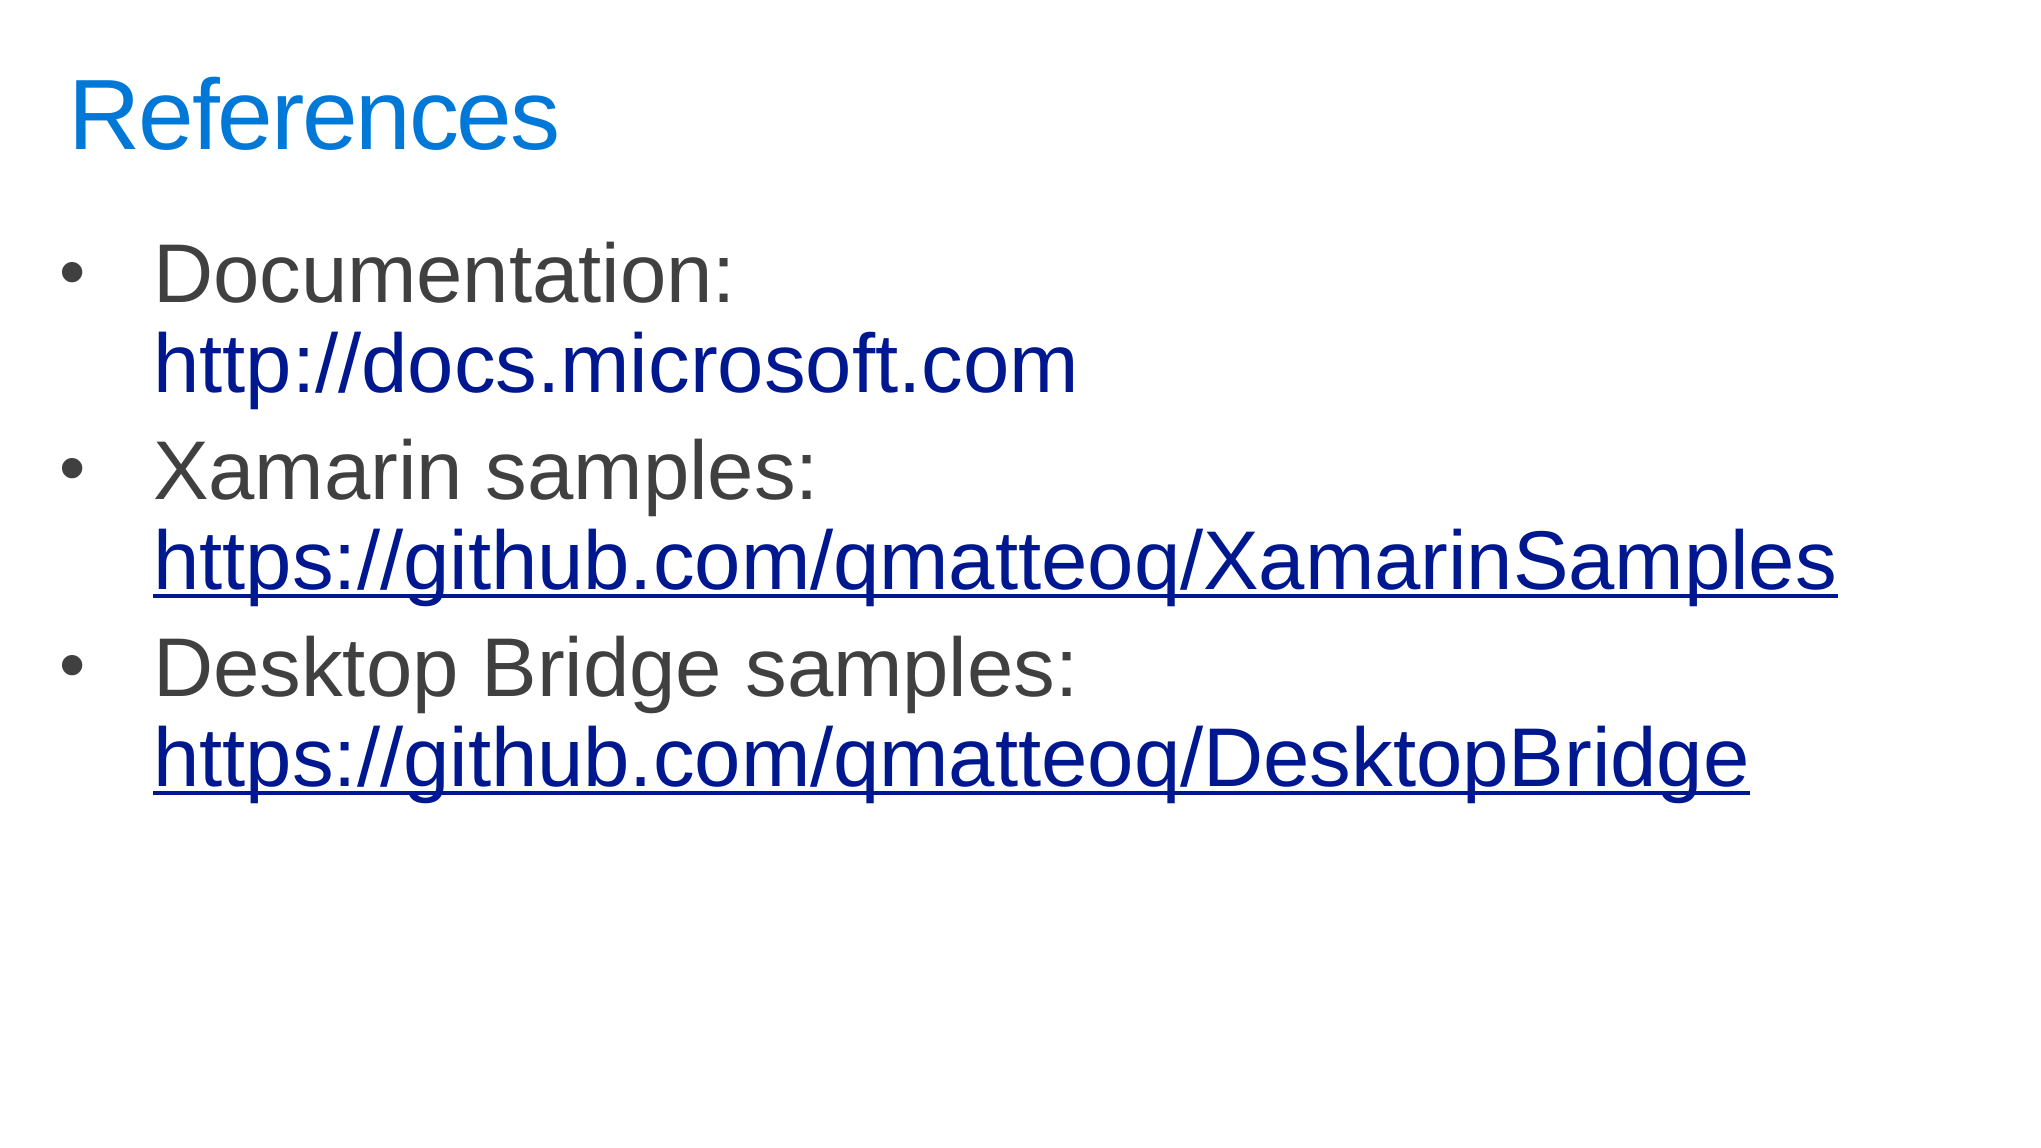

# References
Documentation:
http://docs.microsoft.com
Xamarin samples: https://github.com/qmatteoq/XamarinSamples
Desktop Bridge samples:
https://github.com/qmatteoq/DesktopBridge